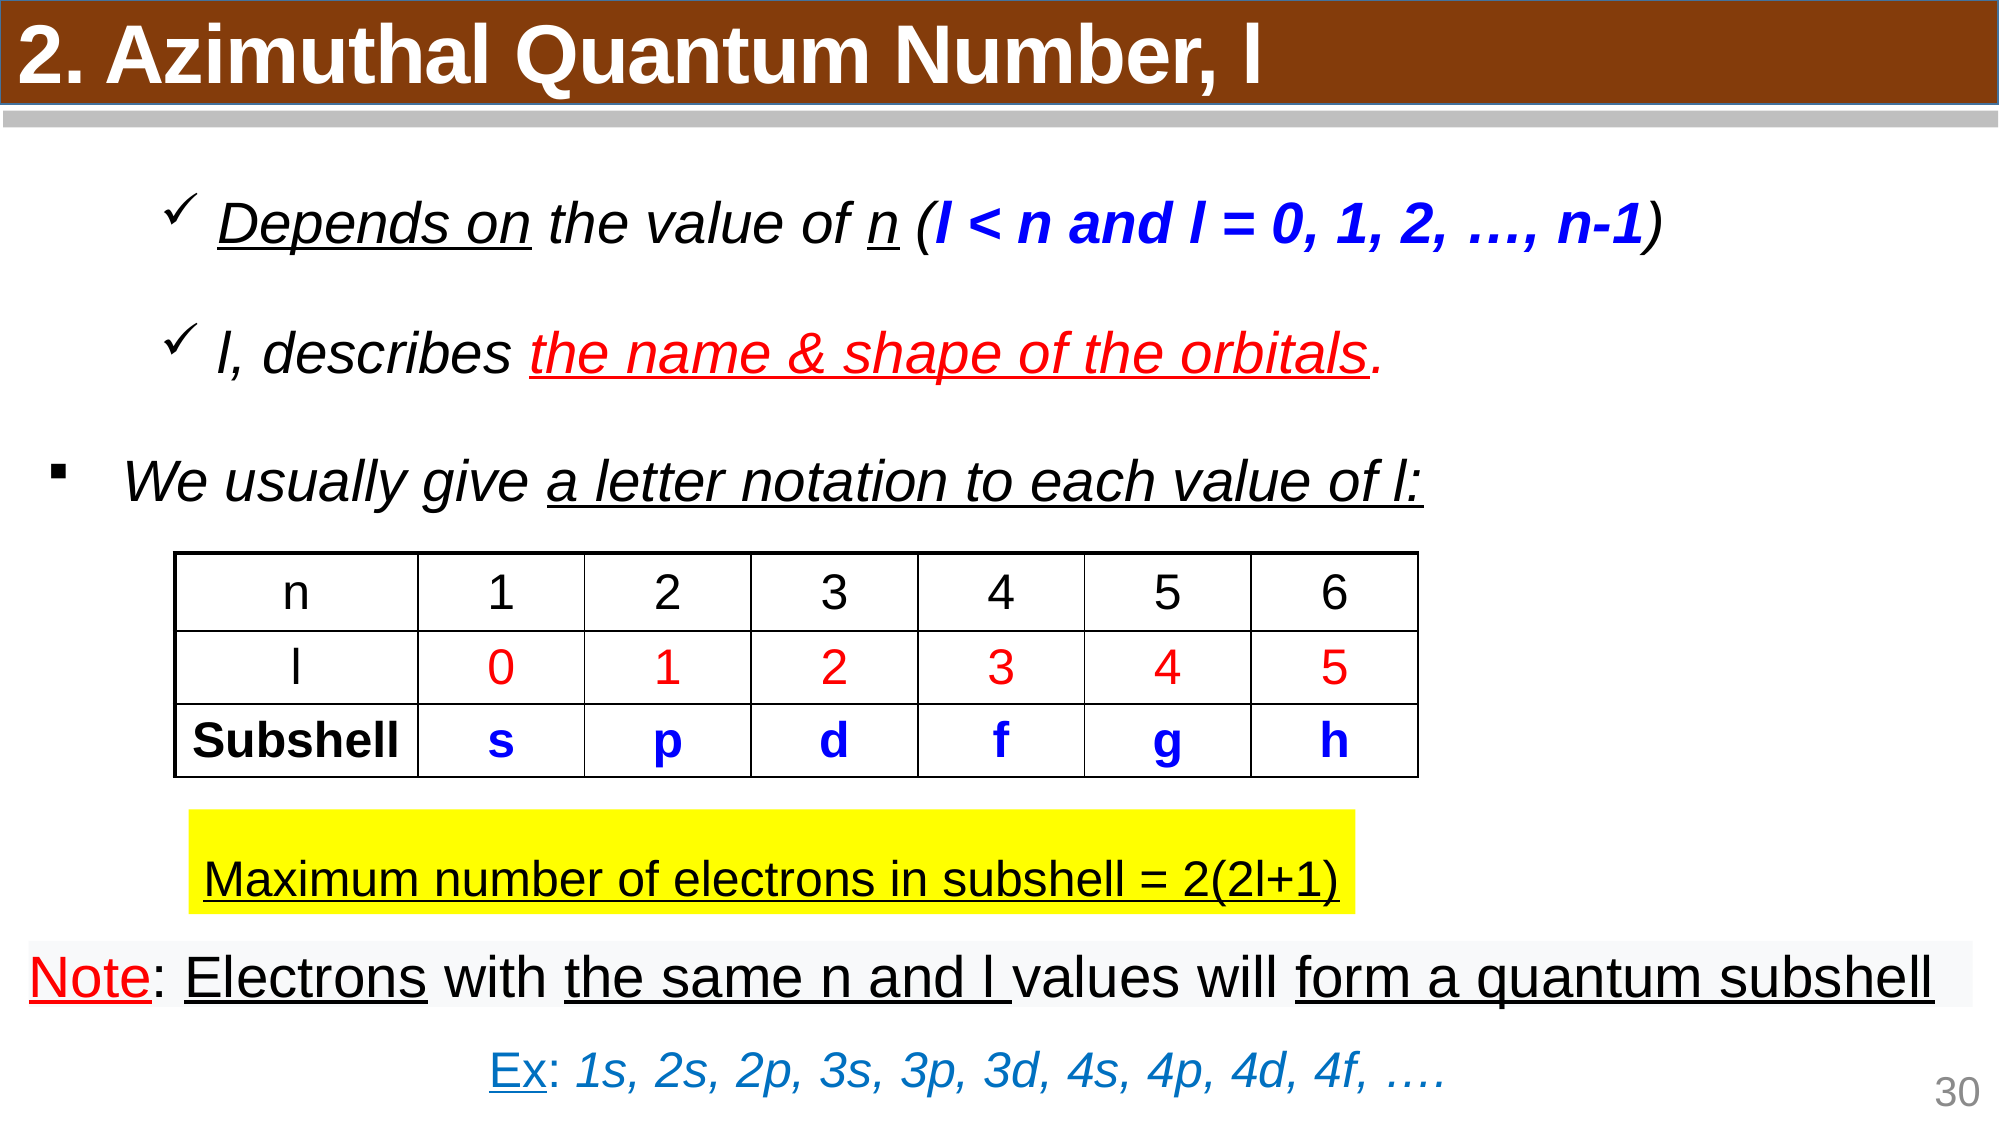

2. Azimuthal Quantum Number, l

Depends on the value of n (l < n and l = 0, 1, 2, …, n-1)
l, describes the name & shape of the orbitals.
We usually give a letter notation to each value of l:
| n | 1 | 2 | 3 | 4 | 5 | 6 |
| --- | --- | --- | --- | --- | --- | --- |
| l | 0 | 1 | 2 | 3 | 4 | 5 |
| Subshell | s | p | d | f | g | h |
Maximum number of electrons in subshell = 2(2l+1)
Note: Electrons with the same n and l values ​​will form a quantum subshell
Ex: 1s, 2s, 2p, 3s, 3p, 3d, 4s, 4p, 4d, 4f, ….
30